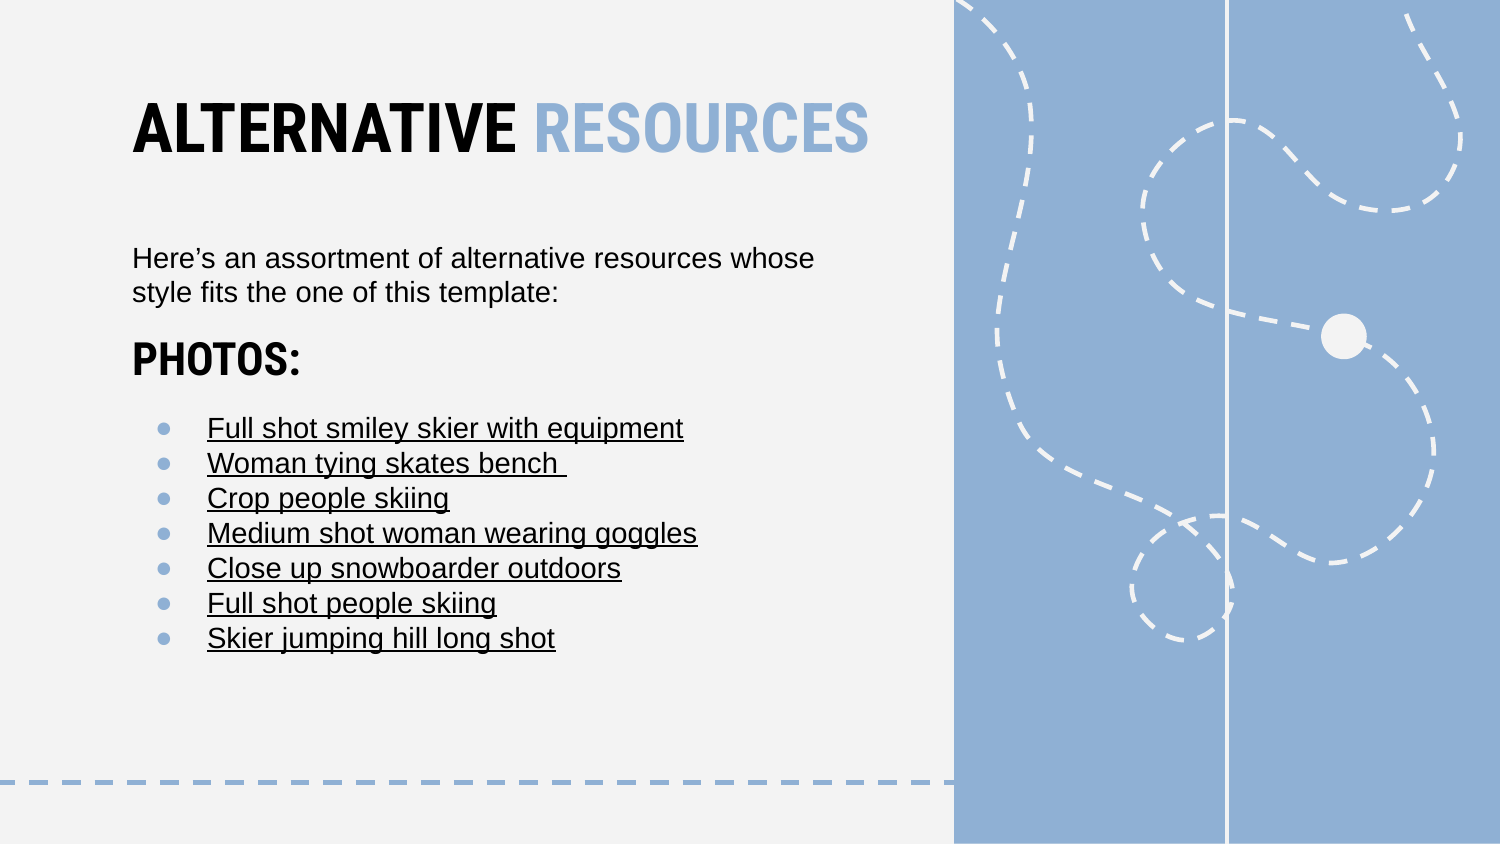

# ALTERNATIVE RESOURCES
Here’s an assortment of alternative resources whose style fits the one of this template:
PHOTOS:
Full shot smiley skier with equipment
Woman tying skates bench
Crop people skiing
Medium shot woman wearing goggles
Close up snowboarder outdoors
Full shot people skiing
Skier jumping hill long shot